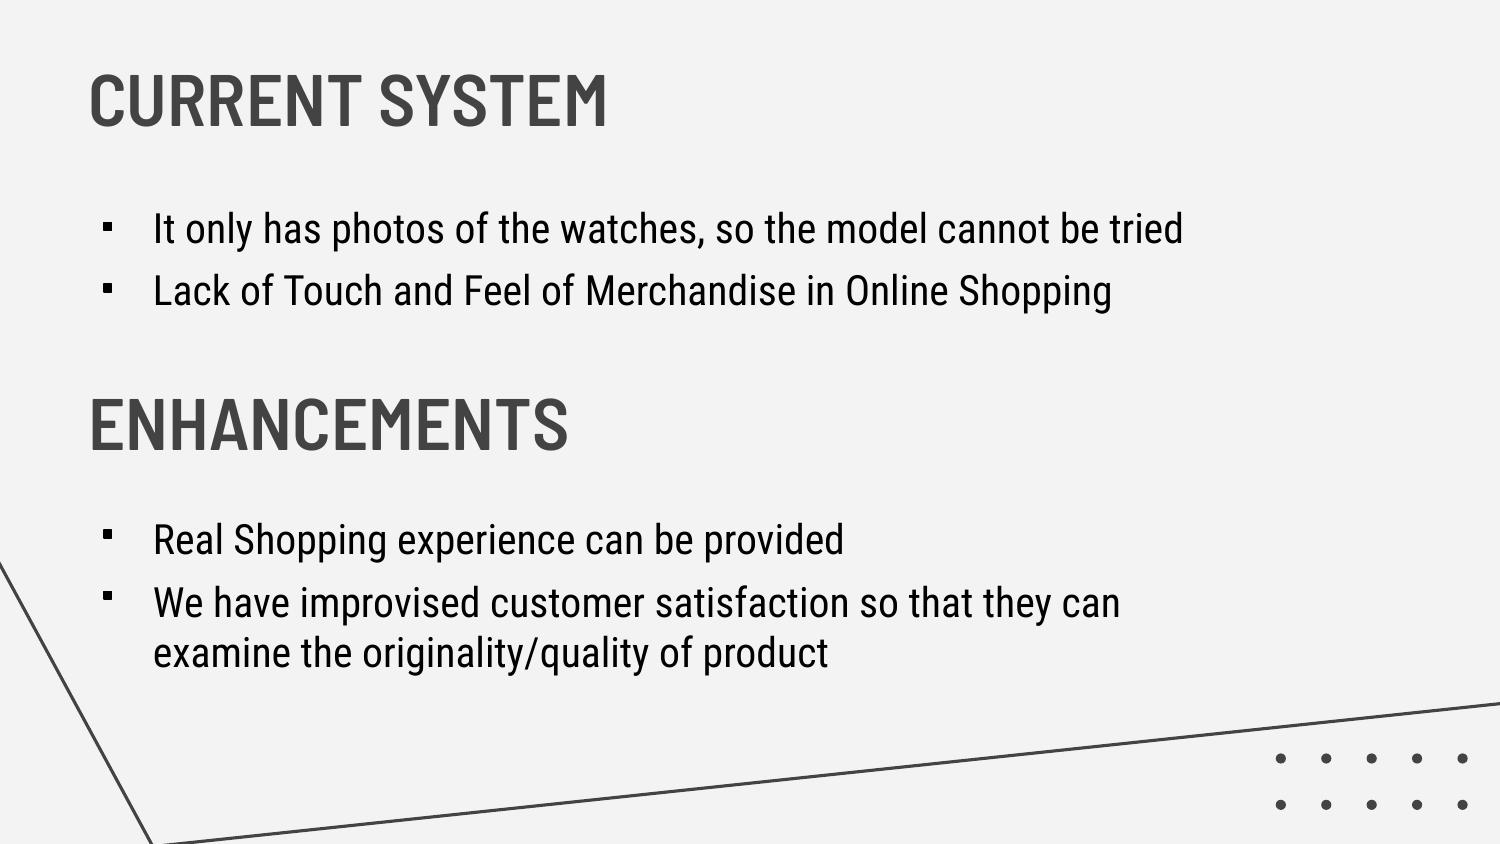

CURRENT SYSTEM
It only has photos of the watches, so the model cannot be tried

Lack of Touch and Feel of Merchandise in Online Shopping

ENHANCEMENTS
Real Shopping experience can be provided

We have improvised customer satisfaction so that they can examine the originality/quality of product